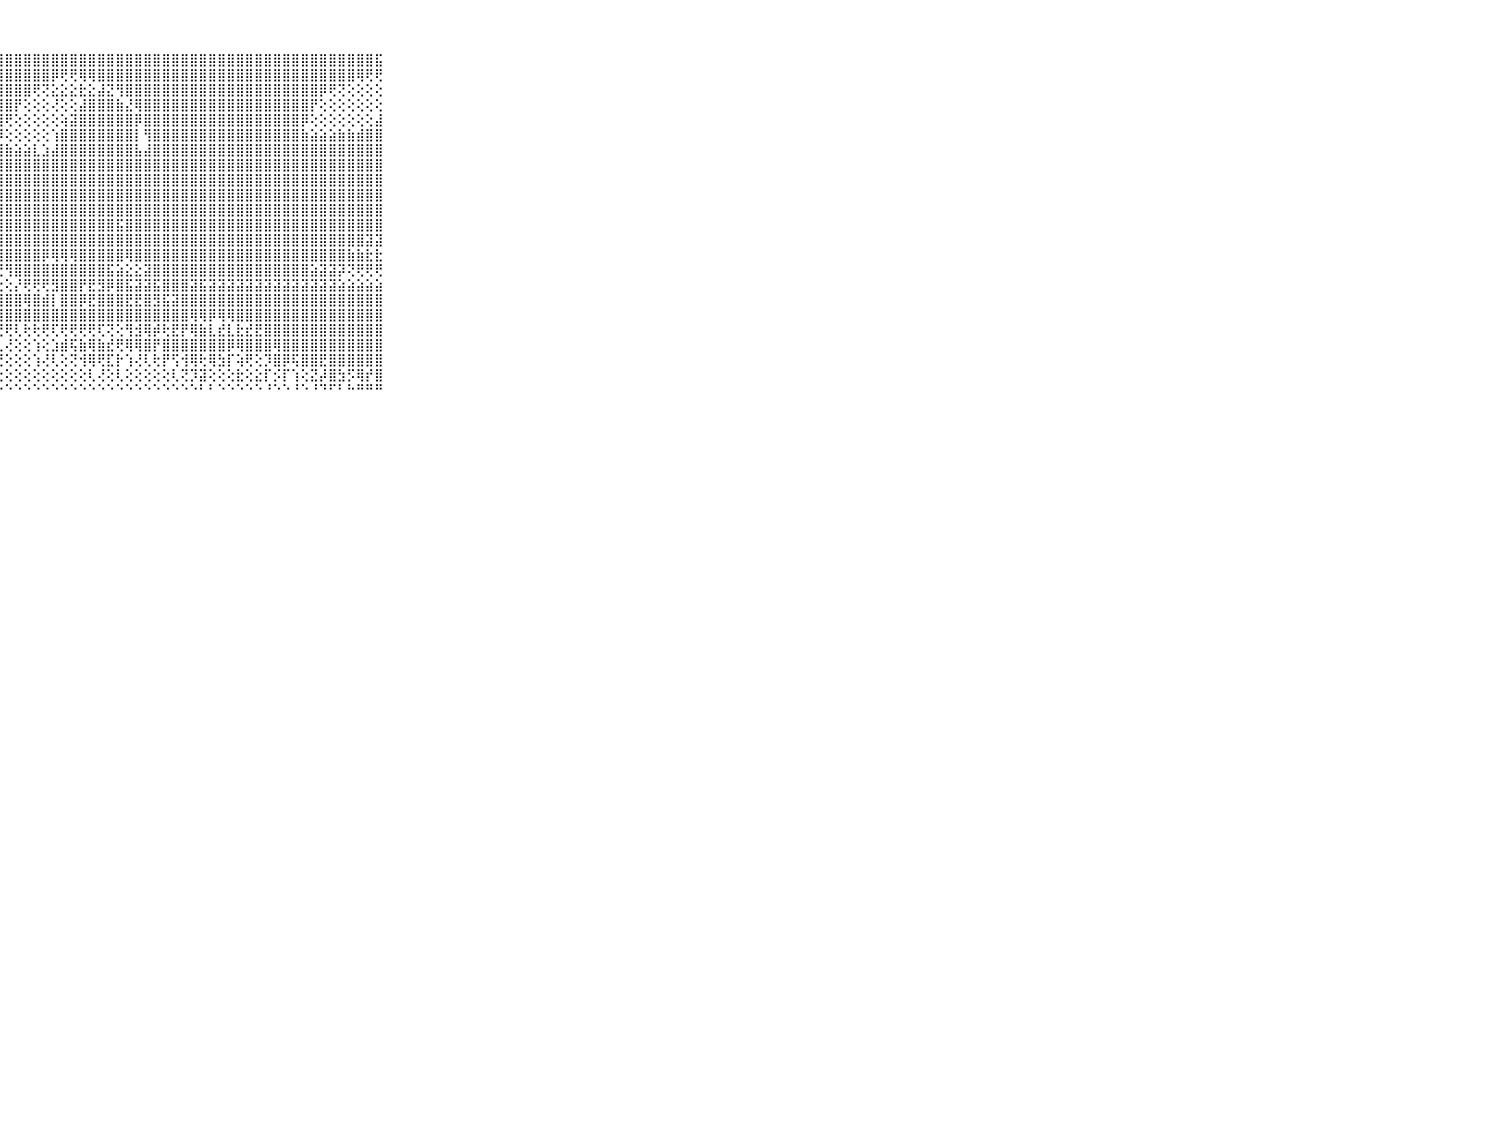

⠀⠀⠀⠀⠀⠀⠀⠀⠀⠀⠀⢸⣿⣿⣿⣿⣿⣿⣿⣿⣿⣿⣿⣿⣿⣿⣿⣿⣿⣿⣿⣿⣿⣿⣿⣿⣿⣿⣿⣿⣿⣿⣿⣿⣿⣿⣿⣿⣿⣿⣿⣿⣿⣿⣿⣿⣿⣿⣿⣿⣿⣿⣿⣿⣿⣿⣿⣿⣯⠀⠀⠀⠀⠀⠀⠀⠀⠀⠀⠀⠀
⠀⠀⠀⠀⠀⠀⠀⠀⠀⠀⠀⢸⣿⣿⣿⣿⣿⣿⣿⣿⣿⣿⣿⣿⣿⣿⣿⣿⣿⣿⣿⣿⣿⡿⢟⢟⢿⢿⣿⣿⣿⣿⣿⣿⣿⣿⣿⣿⣿⣿⣿⣿⣿⣿⣿⣿⣿⣿⣿⣿⣿⣿⣿⣿⣿⣿⢿⢟⢟⠀⠀⠀⠀⠀⠀⠀⠀⠀⠀⠀⠀
⠀⠀⠀⠀⠀⠀⠀⠀⠀⠀⠀⢸⣿⣿⣿⣿⣿⣿⣿⣿⣿⣿⣿⣿⣿⣿⣿⣿⣿⣿⣿⢟⢝⣕⣕⣕⣗⣕⣼⣝⢻⣿⣿⣿⣿⣿⣿⣿⣿⣿⣿⣿⣿⣿⣿⣿⣿⣿⣿⣿⣿⣿⡿⢟⢝⢕⢕⢕⢕⠀⠀⠀⠀⠀⠀⠀⠀⠀⠀⠀⠀
⠀⠀⠀⠀⠀⠀⠀⠀⠀⠀⠀⢸⣿⣿⣿⣿⣿⣿⣿⣿⣿⣿⣿⣿⣿⣿⣿⣿⣿⡟⢕⢕⢕⢜⢕⢕⣼⣿⣿⣿⣷⣜⢿⣿⣿⣿⣿⣿⣿⣿⣿⣿⣿⣿⣿⣿⣿⣿⣿⣿⣿⡟⢕⢕⢕⢕⢕⢕⢕⠀⠀⠀⠀⠀⠀⠀⠀⠀⠀⠀⠀
⠀⠀⠀⠀⠀⠀⠀⠀⠀⠀⠀⢸⣿⢟⣿⣿⣿⣿⣿⣿⣿⣿⣿⣿⣿⣿⣿⣿⢟⢕⢕⢕⢕⢕⢵⣽⣿⣿⣿⣿⣿⣿⡿⣿⣿⣿⣿⣿⣿⣿⣿⣿⣿⣿⣿⣿⣿⣿⣿⣿⡿⢕⢕⢕⢕⢕⢕⢕⣼⠀⠀⠀⠀⠀⠀⠀⠀⠀⠀⠀⠀
⠀⠀⠀⠀⠀⠀⠀⠀⠀⠀⠀⢸⣿⡟⢟⢿⣿⣿⣿⣿⣿⣿⣿⣿⣿⣿⣿⡿⢕⢕⢕⢕⢕⢱⣿⣿⣿⣿⣿⣿⣿⣿⡇⢻⣿⣿⣿⣿⣿⣿⣿⣿⣿⣿⣿⣿⣿⣿⣿⣿⣷⣵⣵⣵⣷⣷⣾⣿⣿⠀⠀⠀⠀⠀⠀⠀⠀⠀⠀⠀⠀
⠀⠀⠀⠀⠀⠀⠀⠀⠀⠀⠀⢸⣿⣧⢕⢝⣿⣿⣿⡿⢿⢿⢿⣿⣿⣿⣿⣿⣷⣵⣵⣇⣱⣼⣿⣿⣿⣿⣿⣿⣿⣿⣧⣼⣿⣿⣿⣿⣿⣿⣿⣿⣿⣿⣿⣿⣿⣿⣿⣿⣿⣿⣿⣿⣿⣿⣿⣿⣿⠀⠀⠀⠀⠀⠀⠀⠀⠀⠀⠀⠀
⠀⠀⠀⠀⠀⠀⠀⠀⠀⠀⠀⢸⣿⣿⣿⣕⢕⢝⢿⢕⢕⢕⢕⣿⣿⣿⣿⣿⣿⣿⣿⣿⣿⣿⣿⣿⣿⣿⣿⣿⣿⣿⣿⣿⣿⣿⣿⣿⣿⣿⣿⣿⣿⣿⣿⣿⣿⣿⣿⣿⣿⣿⣿⣿⣿⣿⣿⣿⣿⠀⠀⠀⠀⠀⠀⠀⠀⠀⠀⠀⠀
⠀⠀⠀⠀⠀⠀⠀⠀⠀⠀⠀⢸⣿⣿⣿⣿⣷⢕⢕⢕⢕⢕⢜⢝⢝⢹⣿⣿⣿⣿⣿⣿⣿⣿⣿⣿⣿⣿⣿⣿⣿⣿⣿⣿⣿⣿⣿⣿⣿⣿⣿⣿⣿⣿⣿⣿⣿⣿⣿⣿⣿⣿⣿⣿⣿⣿⣿⣿⣿⠀⠀⠀⠀⠀⠀⠀⠀⠀⠀⠀⠀
⠀⠀⠀⠀⠀⠀⠀⠀⠀⠀⠀⢸⣿⣿⣿⣿⣿⡕⢕⢕⢕⢕⢕⢕⢕⣻⣿⣿⣿⣿⣿⣿⣿⣿⣿⣿⣿⣿⣿⣿⣿⣿⣿⣿⣿⣿⣿⣿⣿⣿⣿⣿⣿⣿⣿⣿⣿⣿⣿⣿⣿⣿⣿⣿⣿⣿⣿⣿⣿⠀⠀⠀⠀⠀⠀⠀⠀⠀⠀⠀⠀
⠀⠀⠀⠀⠀⠀⠀⠀⠀⠀⠀⢸⣿⣿⣿⣿⡿⢕⢕⢕⢕⢕⢕⣸⣾⣿⣿⣿⣿⣿⣿⣿⣿⣿⣿⣿⣿⣿⣿⣿⣿⣿⣿⣿⣿⣿⣿⣿⣿⣿⣿⣿⣿⣿⣿⣿⣿⣿⣿⣿⣿⣿⣿⣿⣿⣿⣿⣿⣿⠀⠀⠀⠀⠀⠀⠀⠀⠀⠀⠀⠀
⠀⠀⠀⠀⠀⠀⠀⠀⠀⠀⠀⢸⣿⣿⣿⢏⢕⢕⢕⢕⢕⢕⢕⢻⣿⣿⣿⣿⣿⣿⣿⣿⣿⣿⣿⣿⣿⣿⣿⣿⣯⣿⣿⣿⣿⣿⣿⣿⣿⣿⣿⣿⣿⣿⣿⣿⣿⣿⣿⣿⣿⣿⣿⣿⣿⣿⣿⣿⣿⠀⠀⠀⠀⠀⠀⠀⠀⠀⠀⠀⠀
⠀⠀⠀⠀⠀⠀⠀⠀⠀⠀⠀⢸⣿⣿⡟⢕⢕⢕⣱⣵⣷⣷⣕⢕⢝⢿⣿⣿⣿⣿⣿⣿⣿⣿⣿⣿⣿⣿⣿⣿⣿⣿⣿⣿⣿⣿⣿⣿⣿⣿⣿⣿⣿⣿⣿⣿⣿⣿⣿⣿⣿⣿⣿⣿⣿⣿⣿⣽⣽⠀⠀⠀⠀⠀⠀⠀⠀⠀⠀⠀⠀
⠀⠀⠀⠀⠀⠀⠀⠀⠀⠀⠀⢸⣿⣿⢕⢕⢕⣾⣿⣿⣿⣿⣿⣿⣧⡕⣿⣿⣿⣿⣿⣿⡿⢿⢿⢿⣿⣿⣿⣿⣿⢿⣿⣿⣿⣿⣿⣿⣿⣿⣿⣿⣿⣿⣿⣿⣿⣿⣿⣿⣿⣿⣿⣿⣿⣷⣷⣗⣗⠀⠀⠀⠀⠀⠀⠀⠀⠀⠀⠀⠀
⠀⠀⠀⠀⠀⠀⠀⠀⠀⠀⠀⢸⣿⢟⢕⣣⣿⣿⣿⣿⣿⣿⣿⣿⣿⣿⡿⢟⢻⣿⣿⣿⣿⣿⣿⣿⣿⣿⣿⣯⣵⣕⣕⣽⣿⣿⣿⣿⣿⣿⣿⣿⣿⣿⣿⣿⣿⣿⣿⣿⣿⣵⣽⣽⡽⢝⢟⢟⢟⠀⠀⠀⠀⠀⠀⠀⠀⠀⠀⠀⠀
⠀⠀⠀⠀⠀⠀⠀⠀⠀⠀⠀⠘⢙⢅⢕⢟⢟⢿⢟⡟⢟⢟⡟⢟⢝⢟⢇⢕⢕⡜⢟⢟⢟⣻⣿⣿⡟⣟⣻⡿⣿⣯⣽⣽⣯⣿⣿⣿⣽⣯⣽⣽⣽⣽⣽⣽⣽⣽⣽⣽⣽⣽⣽⣽⣵⣵⣵⣵⣵⠀⠀⠀⠀⠀⠀⠀⠀⠀⠀⠀⠀
⠀⠀⠀⠀⠀⠀⠀⠀⠀⠀⠀⢸⣿⣿⣷⣷⣻⣾⣷⣿⣿⣿⣿⣿⣿⣿⣿⣿⣿⣿⢿⣿⣾⡇⣿⣿⡿⣟⣿⣿⣿⣟⣟⣿⣻⣯⣽⣿⣿⣿⣿⣿⣿⣿⣿⣿⣿⣿⣿⣿⣿⣿⣿⣿⣿⣿⣿⣿⣿⠀⠀⠀⠀⠀⠀⠀⠀⠀⠀⠀⠀
⠀⠀⠀⠀⠀⠀⠀⠀⠀⠀⠀⢸⣿⣿⣿⣿⣿⣾⣿⣿⣿⣷⣾⣷⣿⣷⣿⣿⣿⣿⣿⣿⣿⣿⣿⣿⣿⣿⣿⣿⣿⣿⣿⣿⣿⣿⣿⣿⢿⢿⡿⢿⢿⣿⣿⣿⣿⣿⣿⣿⣿⣿⣿⣿⣿⣿⣿⣿⣿⠀⠀⠀⠀⠀⠀⠀⠀⠀⠀⠀⠀
⠀⠀⠀⠀⠀⠀⠀⠀⠀⠀⠀⢸⣿⢿⣿⣿⣿⣿⡿⣯⣿⢟⡻⢟⢻⢟⢟⢟⢟⢇⢗⢗⢟⢏⢟⢟⢟⢟⢏⢝⢕⢻⣺⢿⡾⢗⣟⡟⢿⣷⣇⣞⣇⣗⣞⣟⣿⣿⣿⣿⣿⣿⣿⣿⣿⣿⣿⣿⣿⠀⠀⠀⠀⠀⠀⠀⠀⠀⠀⠀⠀
⠀⠀⠀⠀⠀⠀⠀⠀⠀⠀⠀⠕⢕⢕⢕⢕⢕⢕⢇⢕⢕⢕⢕⢕⢕⢕⢕⢇⢜⢕⢕⢱⢕⣱⣾⢯⣷⢿⣷⣞⢟⢿⢿⣿⡟⣿⣿⣿⣿⣿⣿⣿⡿⢿⣿⣿⣿⢿⣿⣿⣿⣿⣿⣿⣿⣿⣿⣿⣿⠀⠀⠀⠀⠀⠀⠀⠀⠀⠀⠀⠀
⠀⠀⠀⠀⠀⠀⠀⠀⠀⠀⠀⠀⢕⢕⢕⢕⢵⢕⢱⢕⢕⢕⢕⢱⢕⡜⢕⢜⢕⢕⢕⢱⢜⢇⢕⢝⢺⢿⢟⣏⡗⢱⢜⢇⢗⡟⢫⢺⢿⢗⢿⣳⡏⢵⢟⢕⡹⣿⡿⢯⣿⣿⣟⣿⣿⣿⣿⣿⣿⠀⠀⠀⠀⠀⠀⠀⠀⠀⠀⠀⠀
⠀⠀⠀⠀⠀⠀⠀⠀⠀⠀⠀⢔⢕⢕⢕⢕⢕⢕⢕⢕⢕⢕⢕⢕⢕⢕⢕⢕⢕⢕⢕⢕⢕⢕⢕⢕⢕⢇⢜⢕⢇⢕⢕⢕⢕⢕⢇⢝⡹⣽⢕⢕⢕⣗⢕⣕⡏⡪⡏⢱⢕⣝⡼⣿⣳⡫⢿⡞⣿⠀⠀⠀⠀⠀⠀⠀⠀⠀⠀⠀⠀
⠀⠀⠀⠀⠀⠀⠀⠀⠀⠀⠀⠑⠑⠑⠑⠑⠑⠑⠑⠑⠑⠑⠑⠑⠑⠑⠑⠑⠑⠑⠑⠑⠑⠑⠑⠑⠑⠑⠑⠑⠑⠑⠑⠑⠑⠑⠑⠑⠑⠃⠃⠑⠑⠑⠑⠑⠘⠑⠑⠘⠑⠘⠙⠋⠃⠓⠛⠛⠛⠀⠀⠀⠀⠀⠀⠀⠀⠀⠀⠀⠀